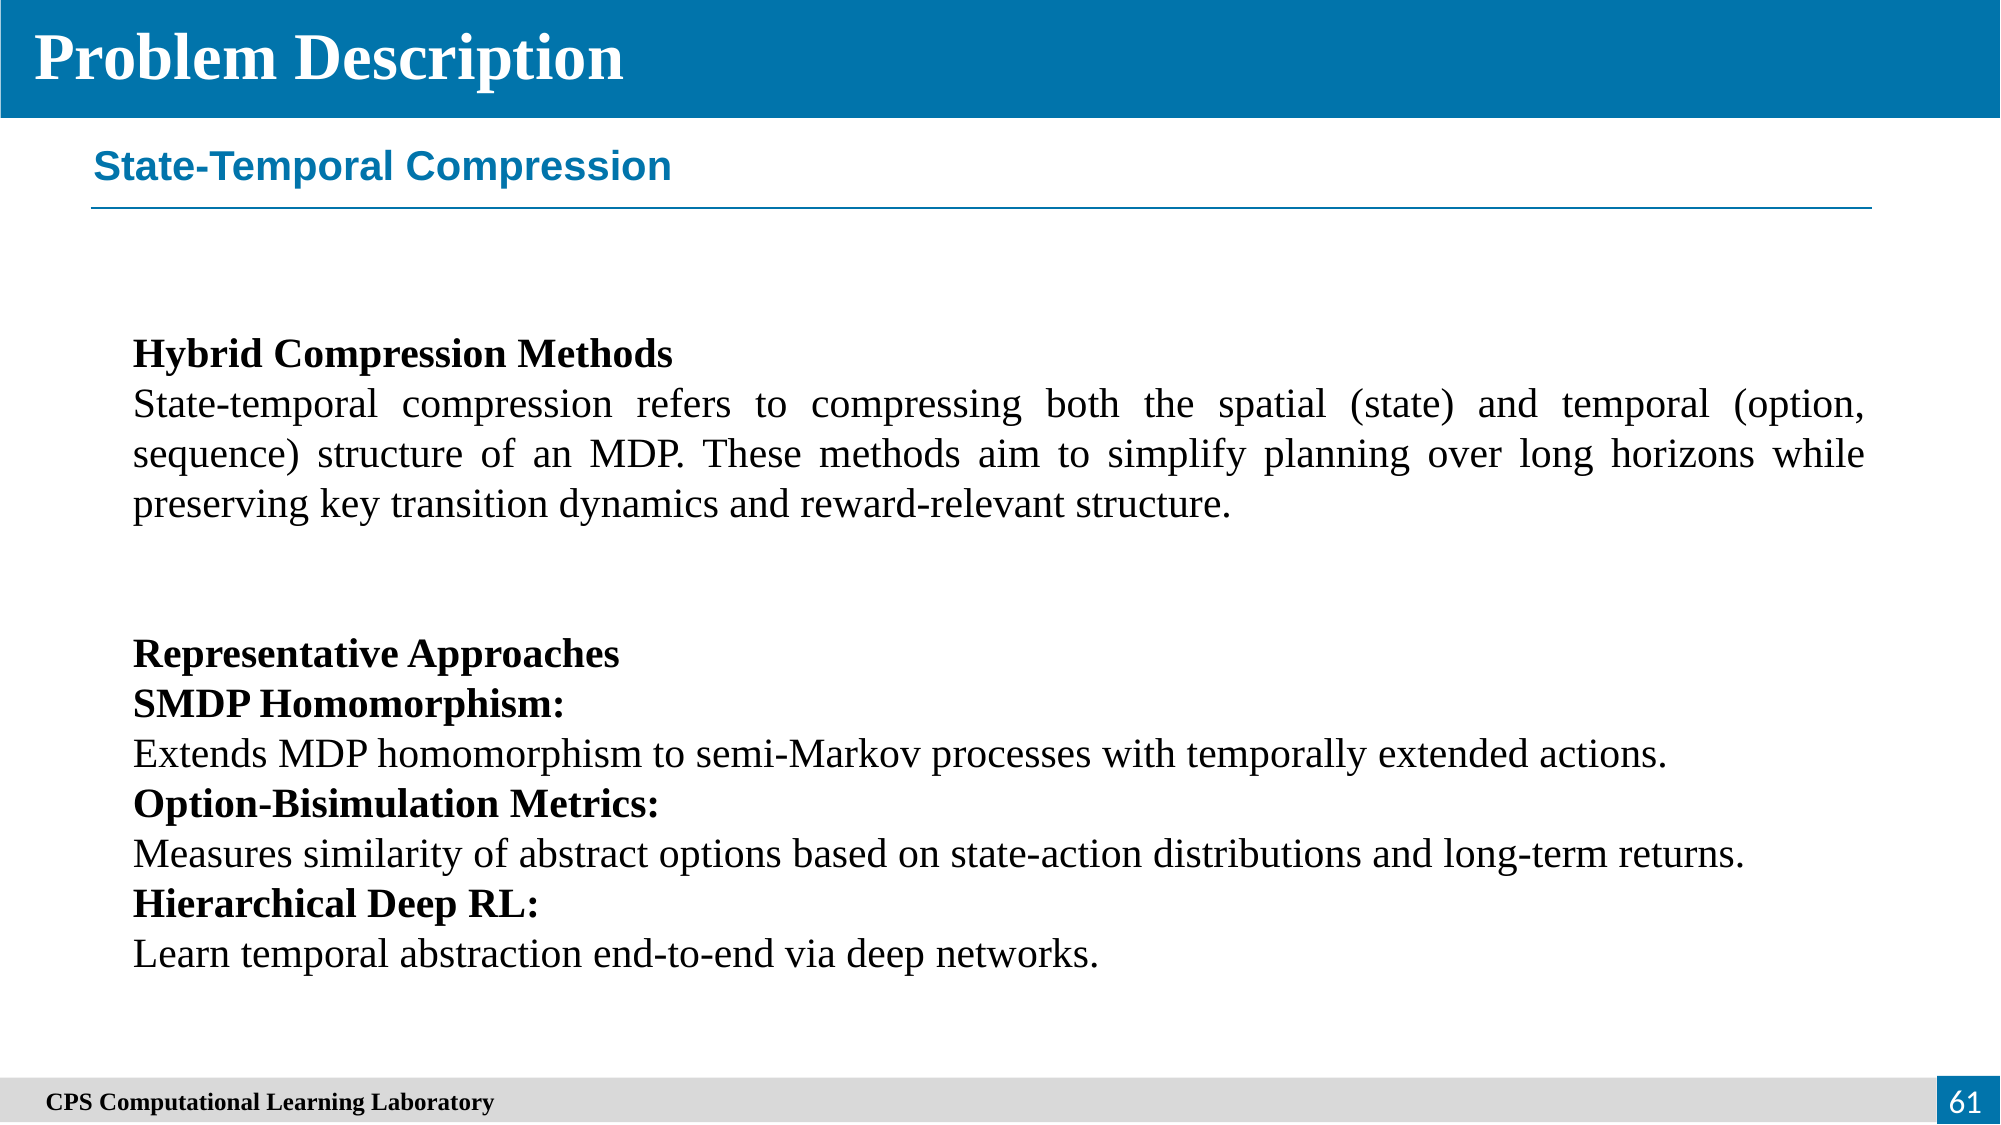

Problem Description
State-Temporal Compression
Hybrid Compression Methods
State-temporal compression refers to compressing both the spatial (state) and temporal (option, sequence) structure of an MDP. These methods aim to simplify planning over long horizons while preserving key transition dynamics and reward-relevant structure.

Representative Approaches
SMDP Homomorphism:
Extends MDP homomorphism to semi-Markov processes with temporally extended actions.
Option-Bisimulation Metrics:
Measures similarity of abstract options based on state-action distributions and long-term returns.
Hierarchical Deep RL:
Learn temporal abstraction end-to-end via deep networks.
61
　CPS Computational Learning Laboratory